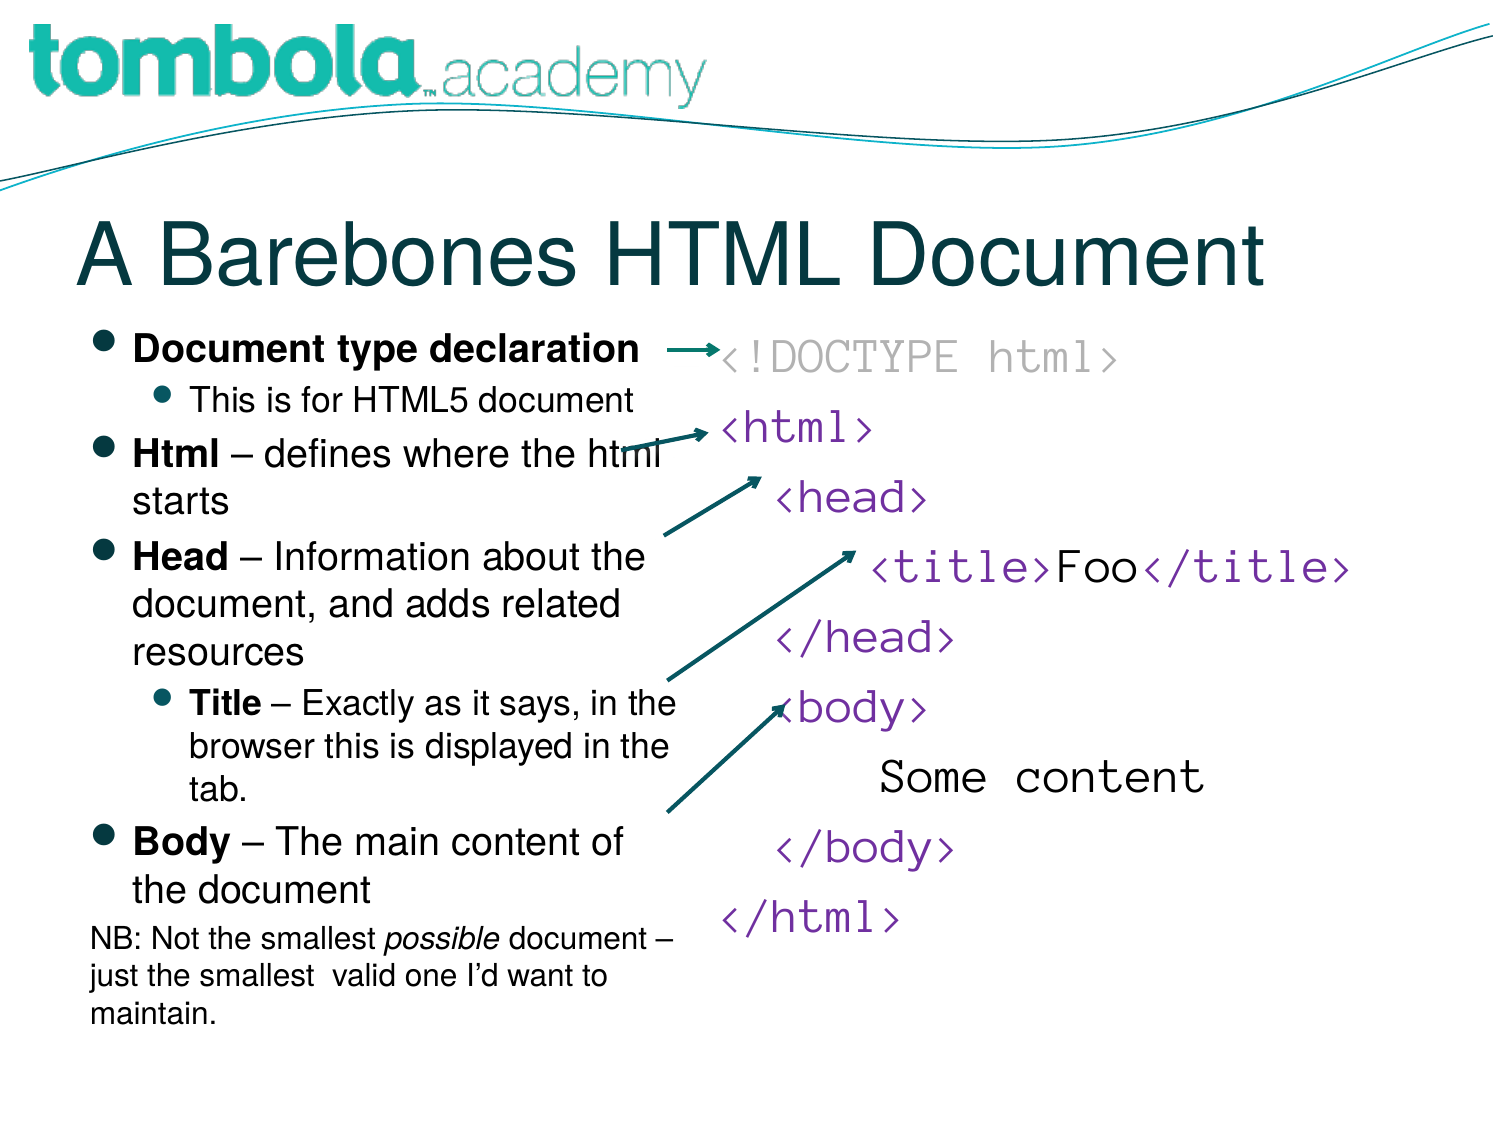

# A Barebones HTML Document
Document type declaration
This is for HTML5 document
Html – defines where the html starts
Head – Information about the document, and adds related resources
Title – Exactly as it says, in the browser this is displayed in the tab.
Body – The main content of the document
NB: Not the smallest possible document – just the smallest  valid one I’d want to maintain.
<!DOCTYPE html>
<html>
  <head>
	<title>Foo</title>
  </head>
  <body>
      Some content
  </body>
</html>